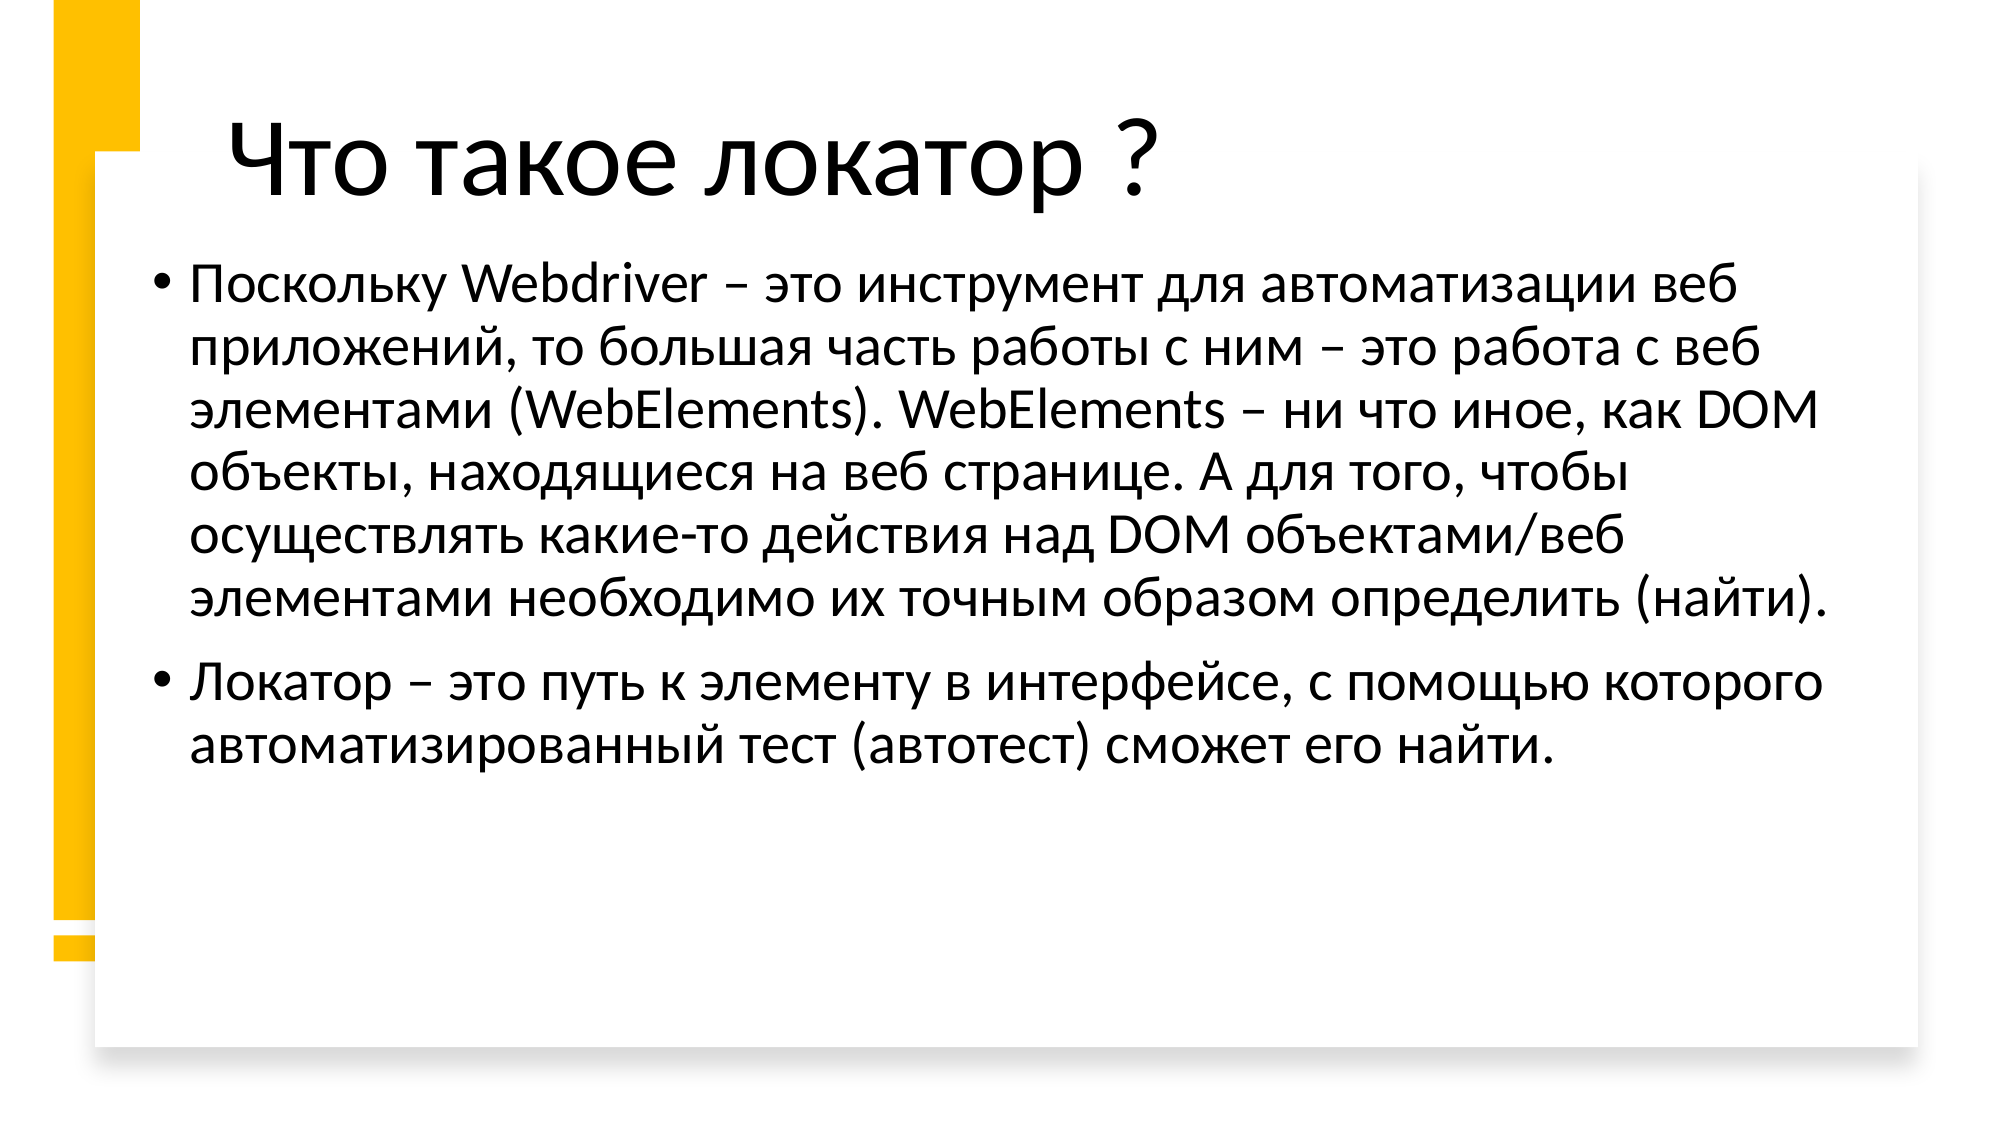

# Что такое локатор ?

Поскольку Webdriver – это инструмент для автоматизации веб приложений, то большая часть работы с ним – это работа с веб элементами (WebElements). WebElements – ни что иное, как DOM объекты, находящиеся на веб странице. А для того, чтобы осуществлять какие-то действия над DOM объектами/веб элементами необходимо их точным образом определить (найти).
Локатор – это путь к элементу в интерфейсе, с помощью которого автоматизированный тест (автотест) сможет его найти.